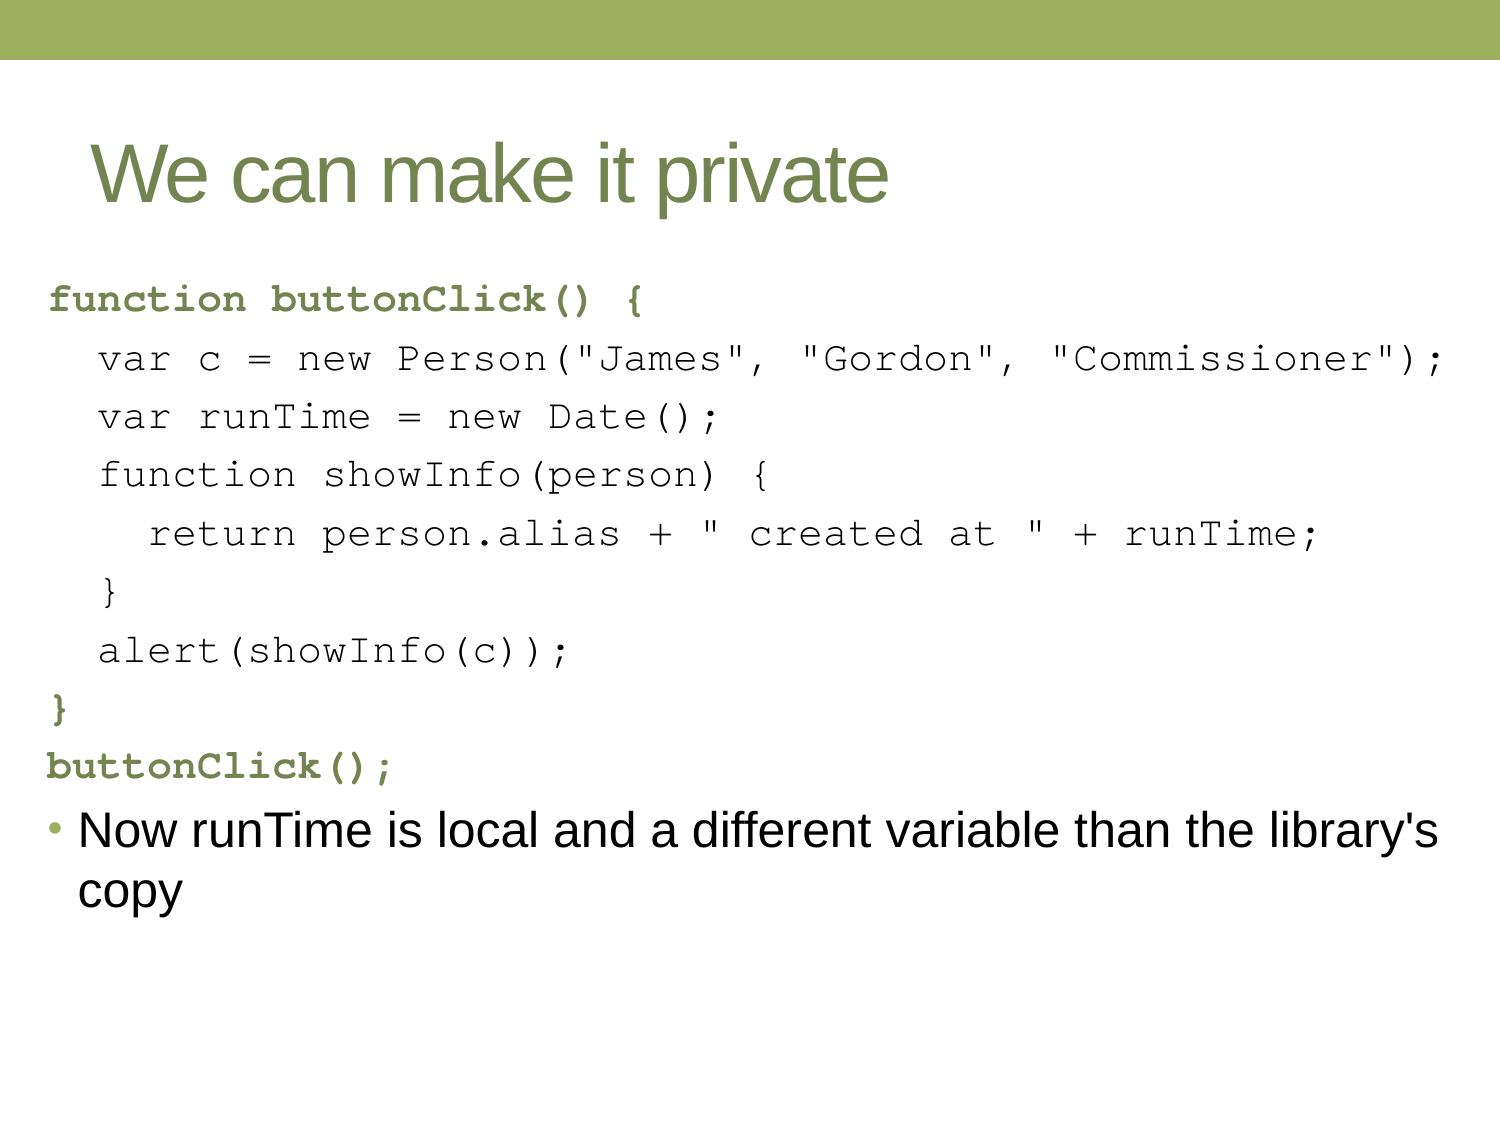

# We can make it private
function buttonClick() {
  var c = new Person("James", "Gordon", "Commissioner");
  var runTime = new Date();
  function showInfo(person) {
    return person.alias + " created at " + runTime;
  }
  alert(showInfo(c));
}
buttonClick();
Now runTime is local and a different variable than the library's copy